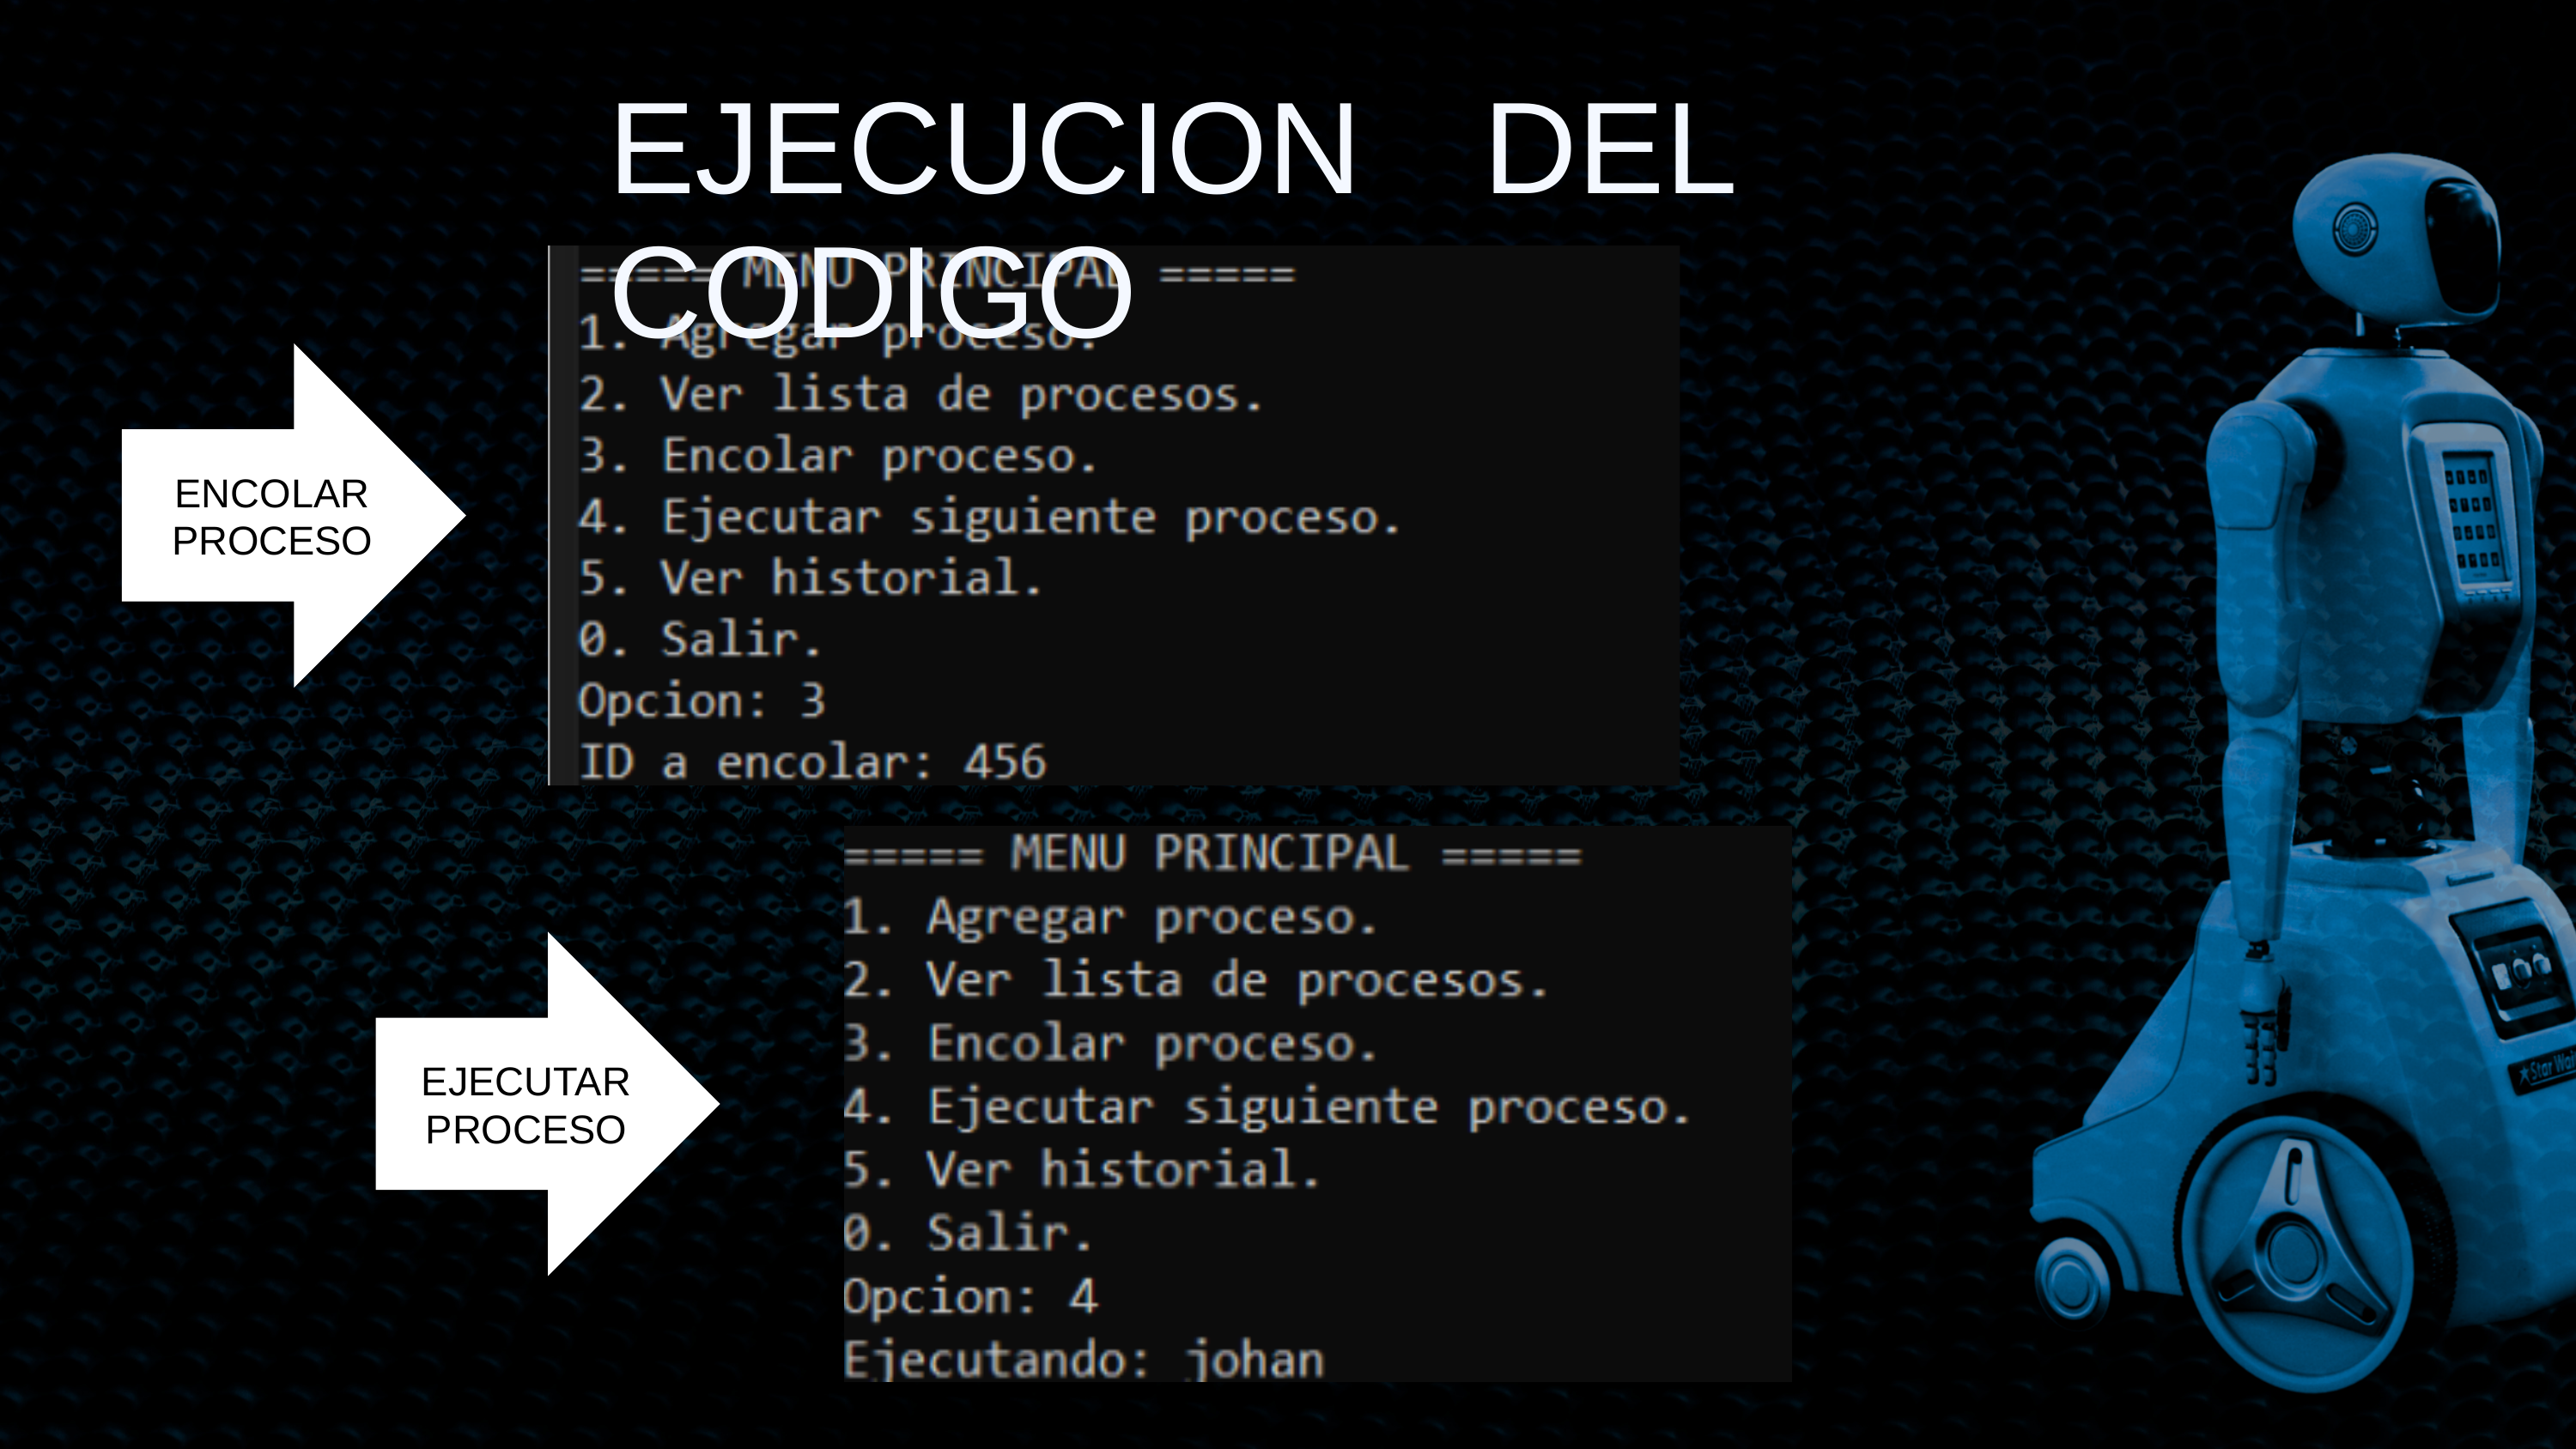

EJECUCION DEL CODIGO

ENCOLAR PROCESO

EJECUTAR PROCESO